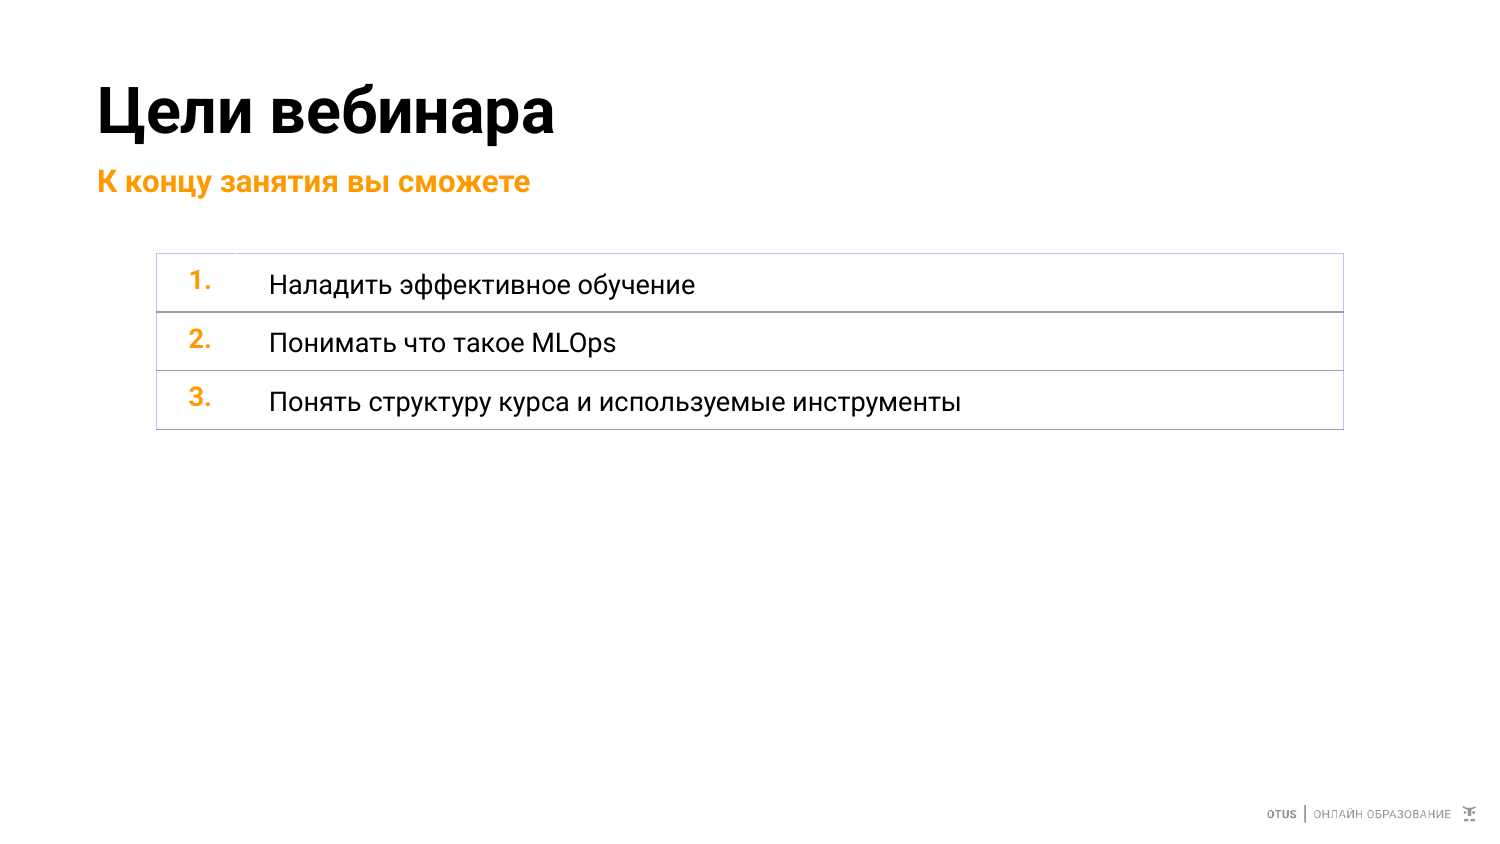

# Цели вебинара
К концу занятия вы сможете
| 1. | Наладить эффективное обучение |
| --- | --- |
| 2. | Понимать что такое MLOps |
| 3. | Понять структуру курса и используемые инструменты |